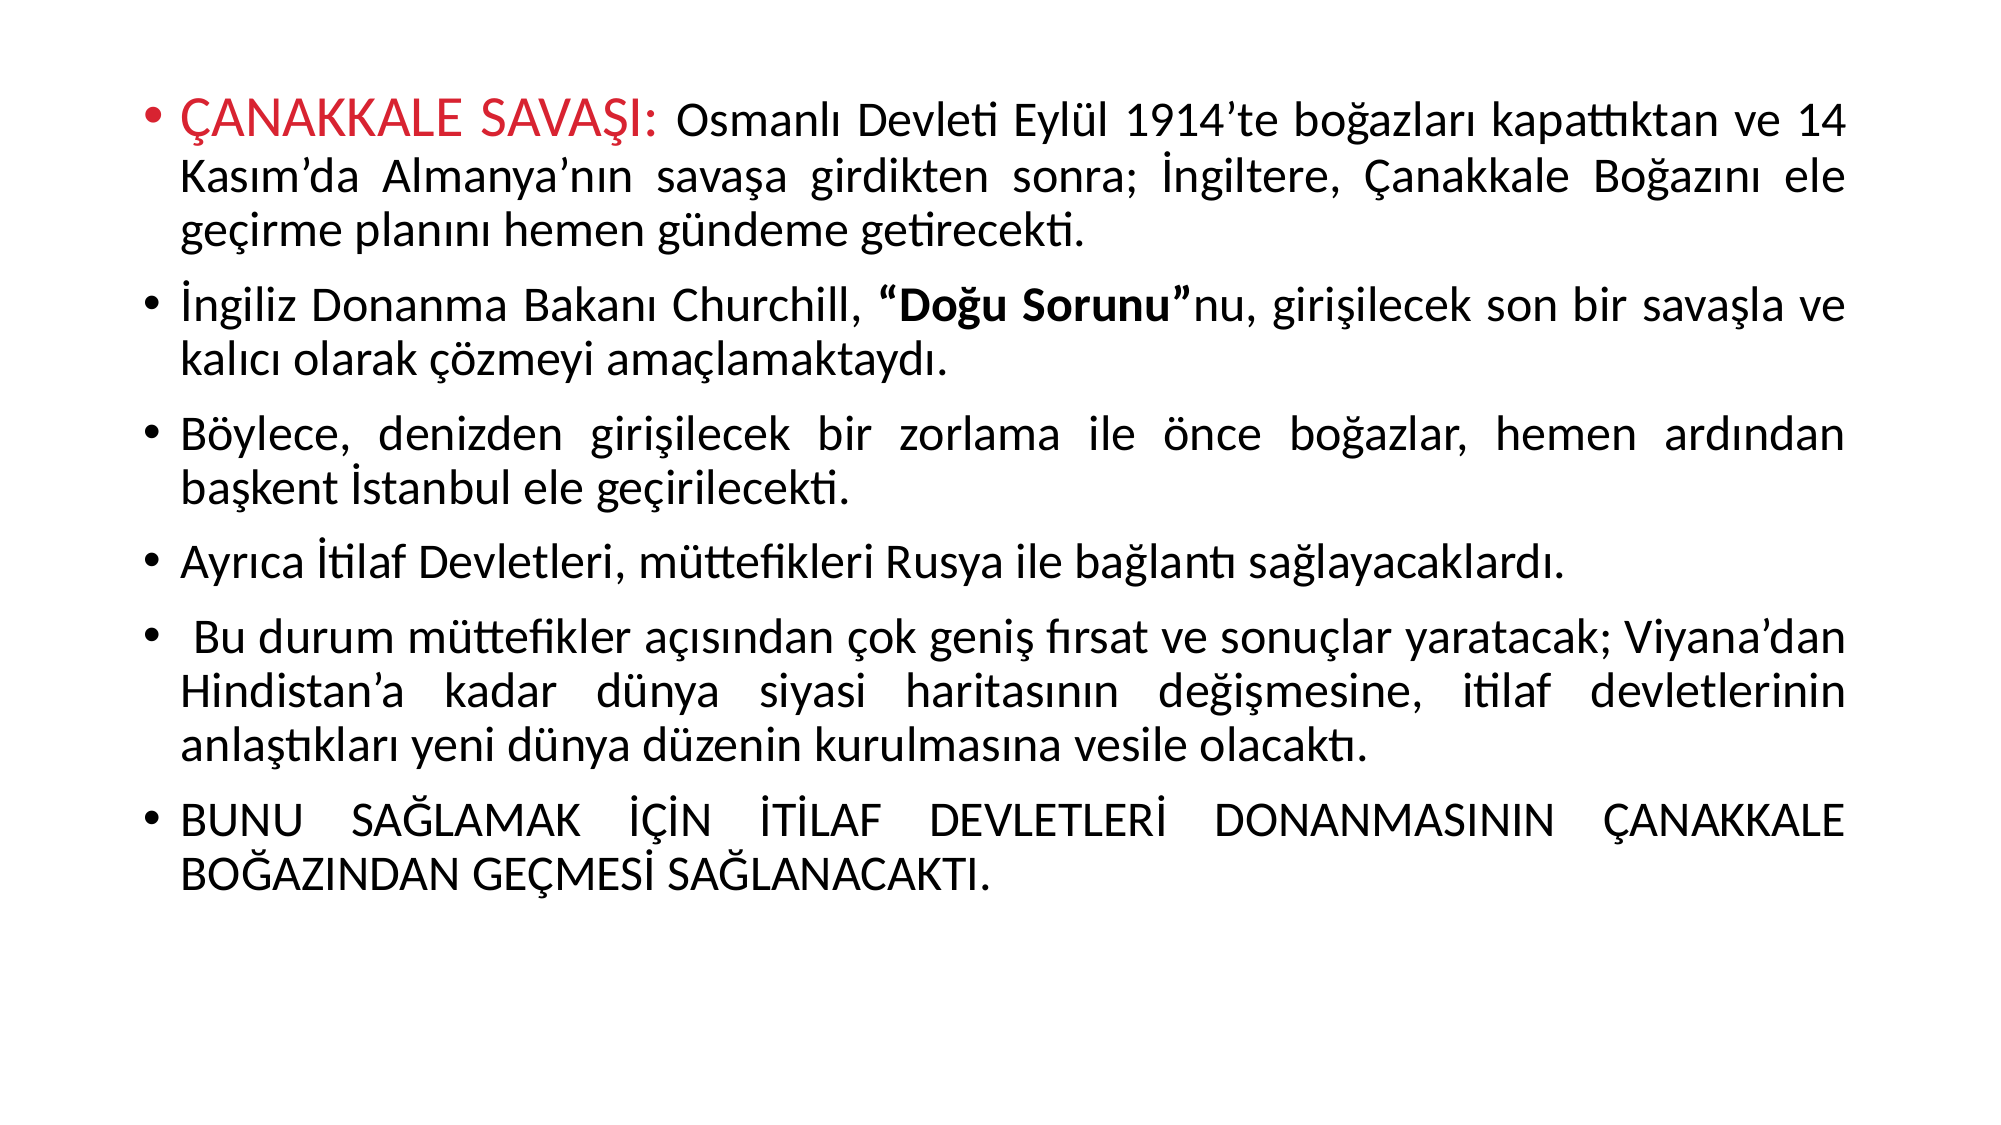

ÇANAKKALE SAVAŞI: Osmanlı Devleti Eylül 1914’te boğazları kapattıktan ve 14 Kasım’da Almanya’nın savaşa girdikten sonra; İngiltere, Çanakkale Boğazını ele geçirme planını hemen gündeme getirecekti.
İngiliz Donanma Bakanı Churchill, “Doğu Sorunu”nu, girişilecek son bir savaşla ve kalıcı olarak çözmeyi amaçlamaktaydı.
Böylece, denizden girişilecek bir zorlama ile önce boğazlar, hemen ardından başkent İstanbul ele geçirilecekti.
Ayrıca İtilaf Devletleri, müttefikleri Rusya ile bağlantı sağlayacaklardı.
 Bu durum müttefikler açısından çok geniş fırsat ve sonuçlar yaratacak; Viyana’dan Hindistan’a kadar dünya siyasi haritasının değişmesine, itilaf devletlerinin anlaştıkları yeni dünya düzenin kurulmasına vesile olacaktı.
BUNU SAĞLAMAK İÇİN İTİLAF DEVLETLERİ DONANMASININ ÇANAKKALE BOĞAZINDAN GEÇMESİ SAĞLANACAKTI.